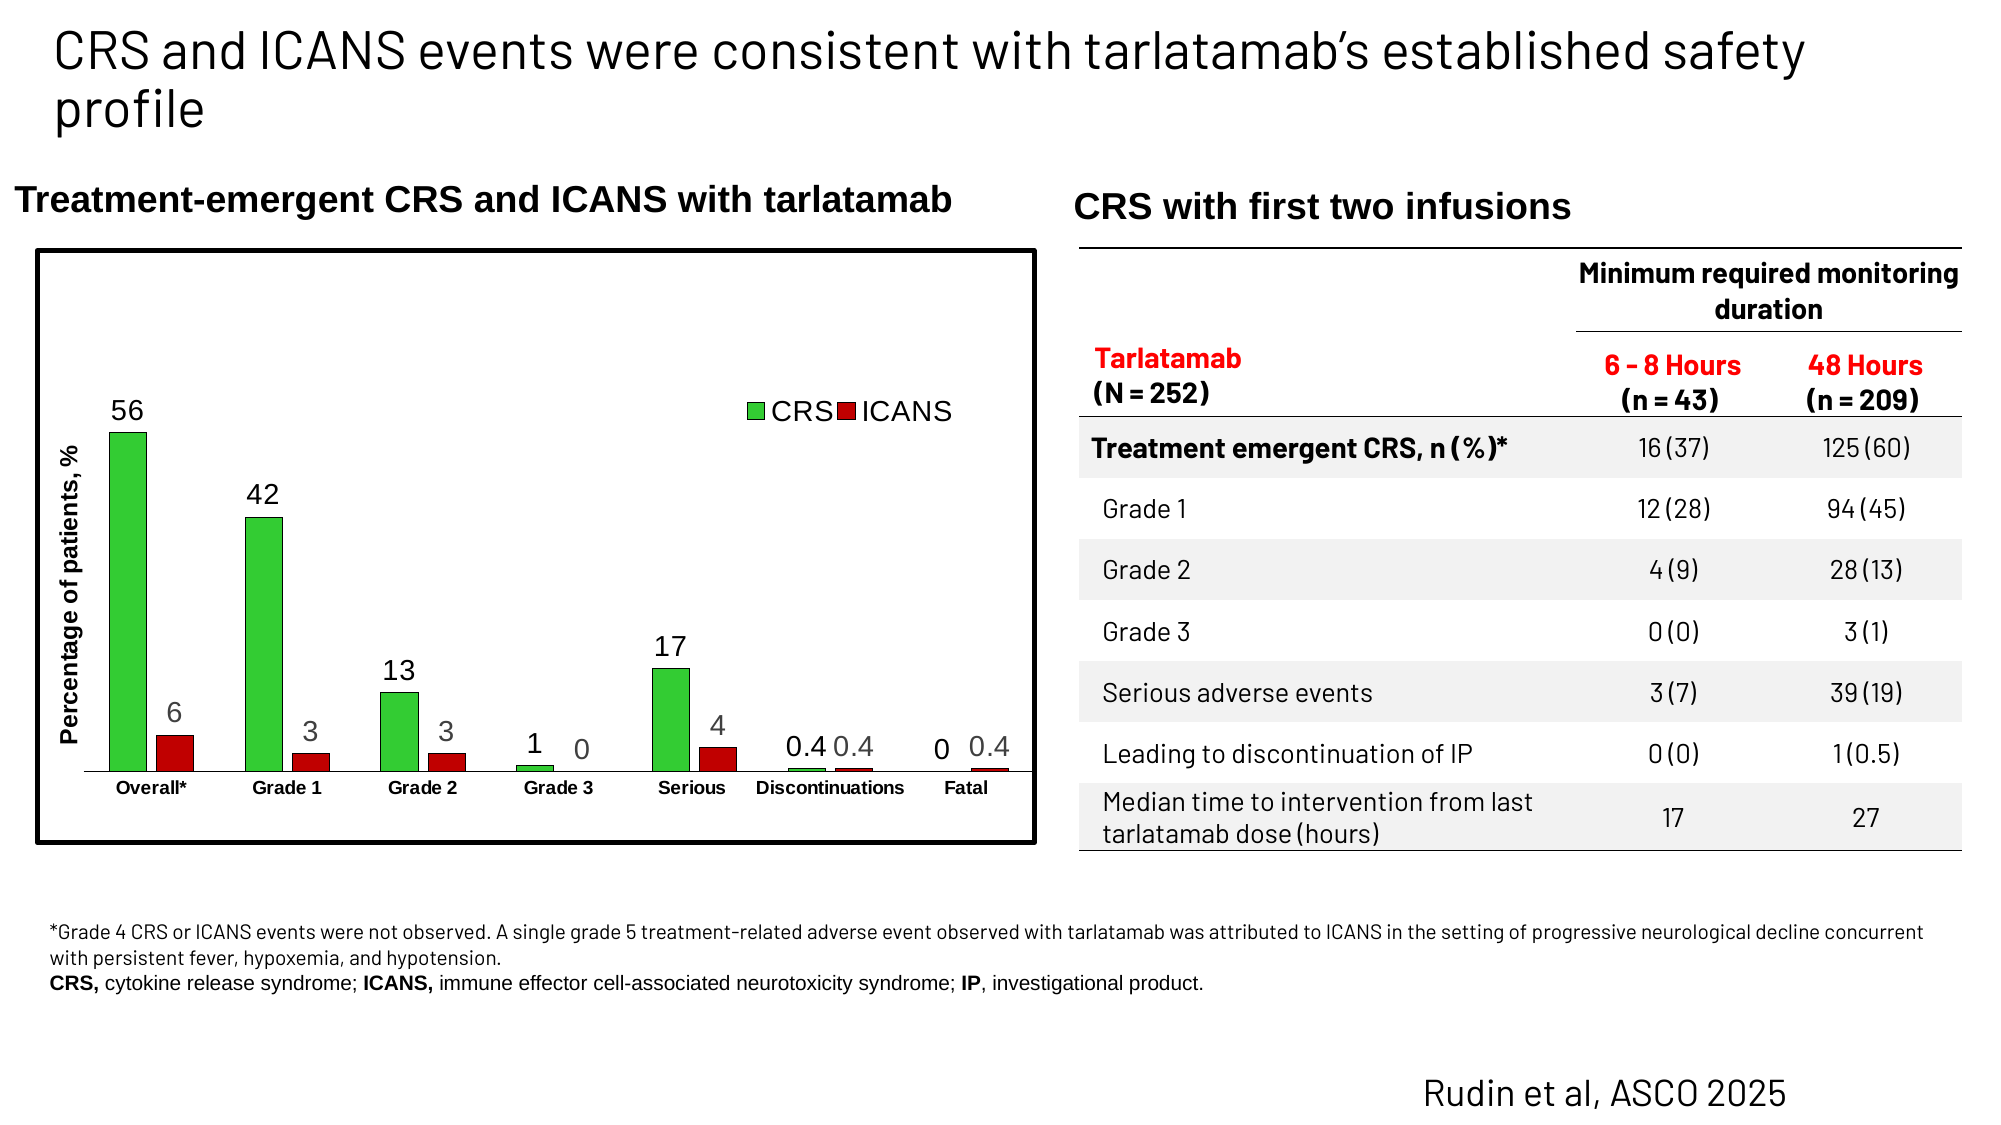

# CRS and ICANS events were consistent with tarlatamab’s established safety profile
Treatment-emergent CRS and ICANS with tarlatamab
CRS with first two infusions

### Chart

| Category | CRS | ICANS |
|---|---|---|
| Overall* | 56.0 | 6.0 |
| Grade 1 | 42.0 | 3.0 |
| Grade 2 | 13.0 | 3.0 |
| Grade 3 | 1.0 | 0.0 |
| Serious  | 17.0 | 4.0 |
|  Discontinuations  | 0.4 | 0.4 |
| Fatal | 0.0 | 0.4 |
| Tarlatamab (N = 252) | Minimum required monitoring duration |  |
| --- | --- | --- |
|  | 6 - 8 Hours (n = 43) | 48 Hours (n = 209) |
| Treatment emergent CRS, n (%)\* | 16 (37) | 125 (60) |
| Grade 1 | 12 (28) | 94 (45) |
| Grade 2 | 4 (9) | 28 (13) |
| Grade 3 | 0 (0) | 3 (1) |
| Serious adverse events | 3 (7) | 39 (19) |
| Leading to discontinuation of IP | 0 (0) | 1 (0.5) |
| Median time to intervention from last tarlatamab dose (hours) | 17 | 27 |
*Grade 4 CRS or ICANS events were not observed. A single grade 5 treatment-related adverse event observed with tarlatamab was attributed to ICANS in the setting of progressive neurological decline concurrent with persistent fever, hypoxemia, and hypotension.
CRS, cytokine release syndrome; ICANS, immune effector cell-associated neurotoxicity syndrome; IP, investigational product.
77
Rudin et al, ASCO 2025